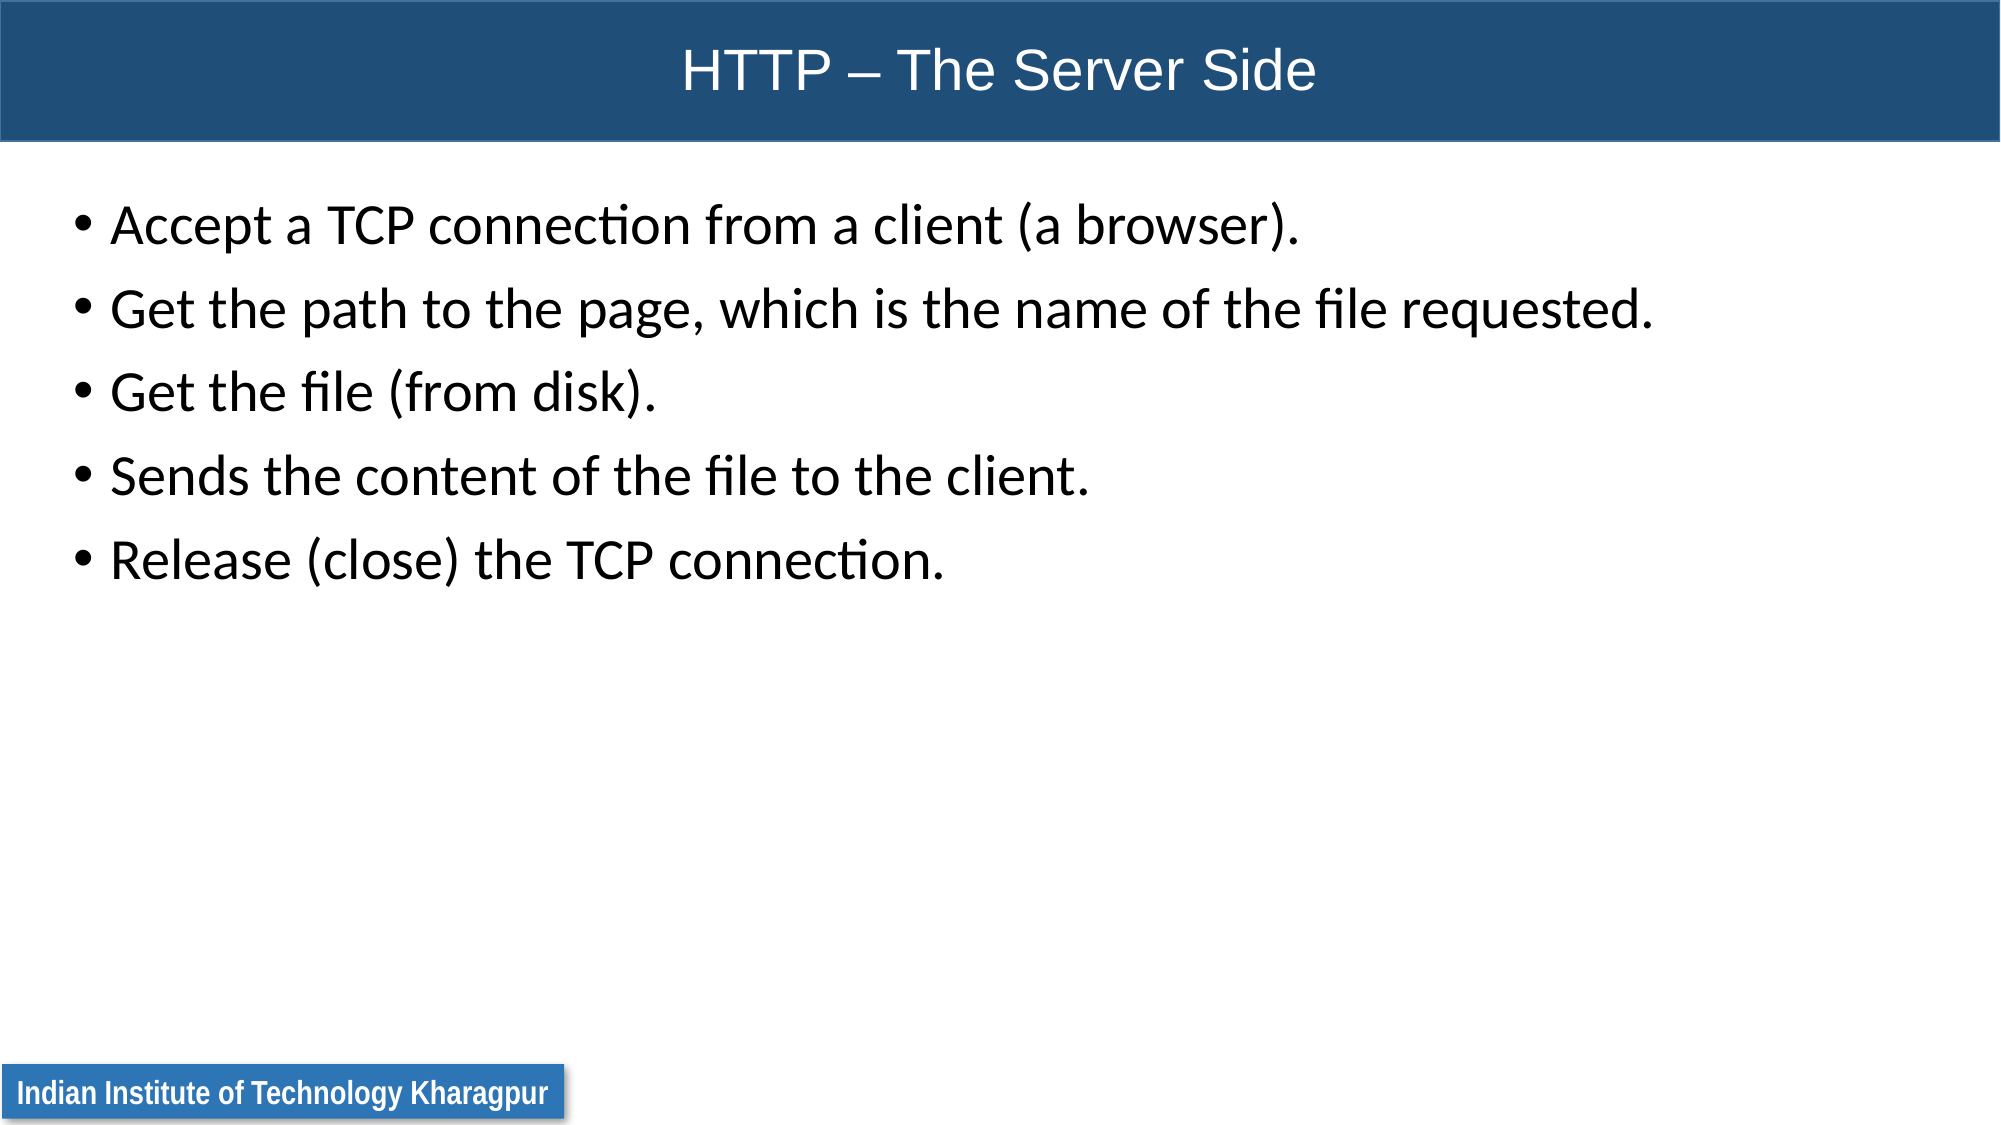

# HTTP – The Server Side
Accept a TCP connection from a client (a browser).
Get the path to the page, which is the name of the file requested.
Get the file (from disk).
Sends the content of the file to the client.
Release (close) the TCP connection.